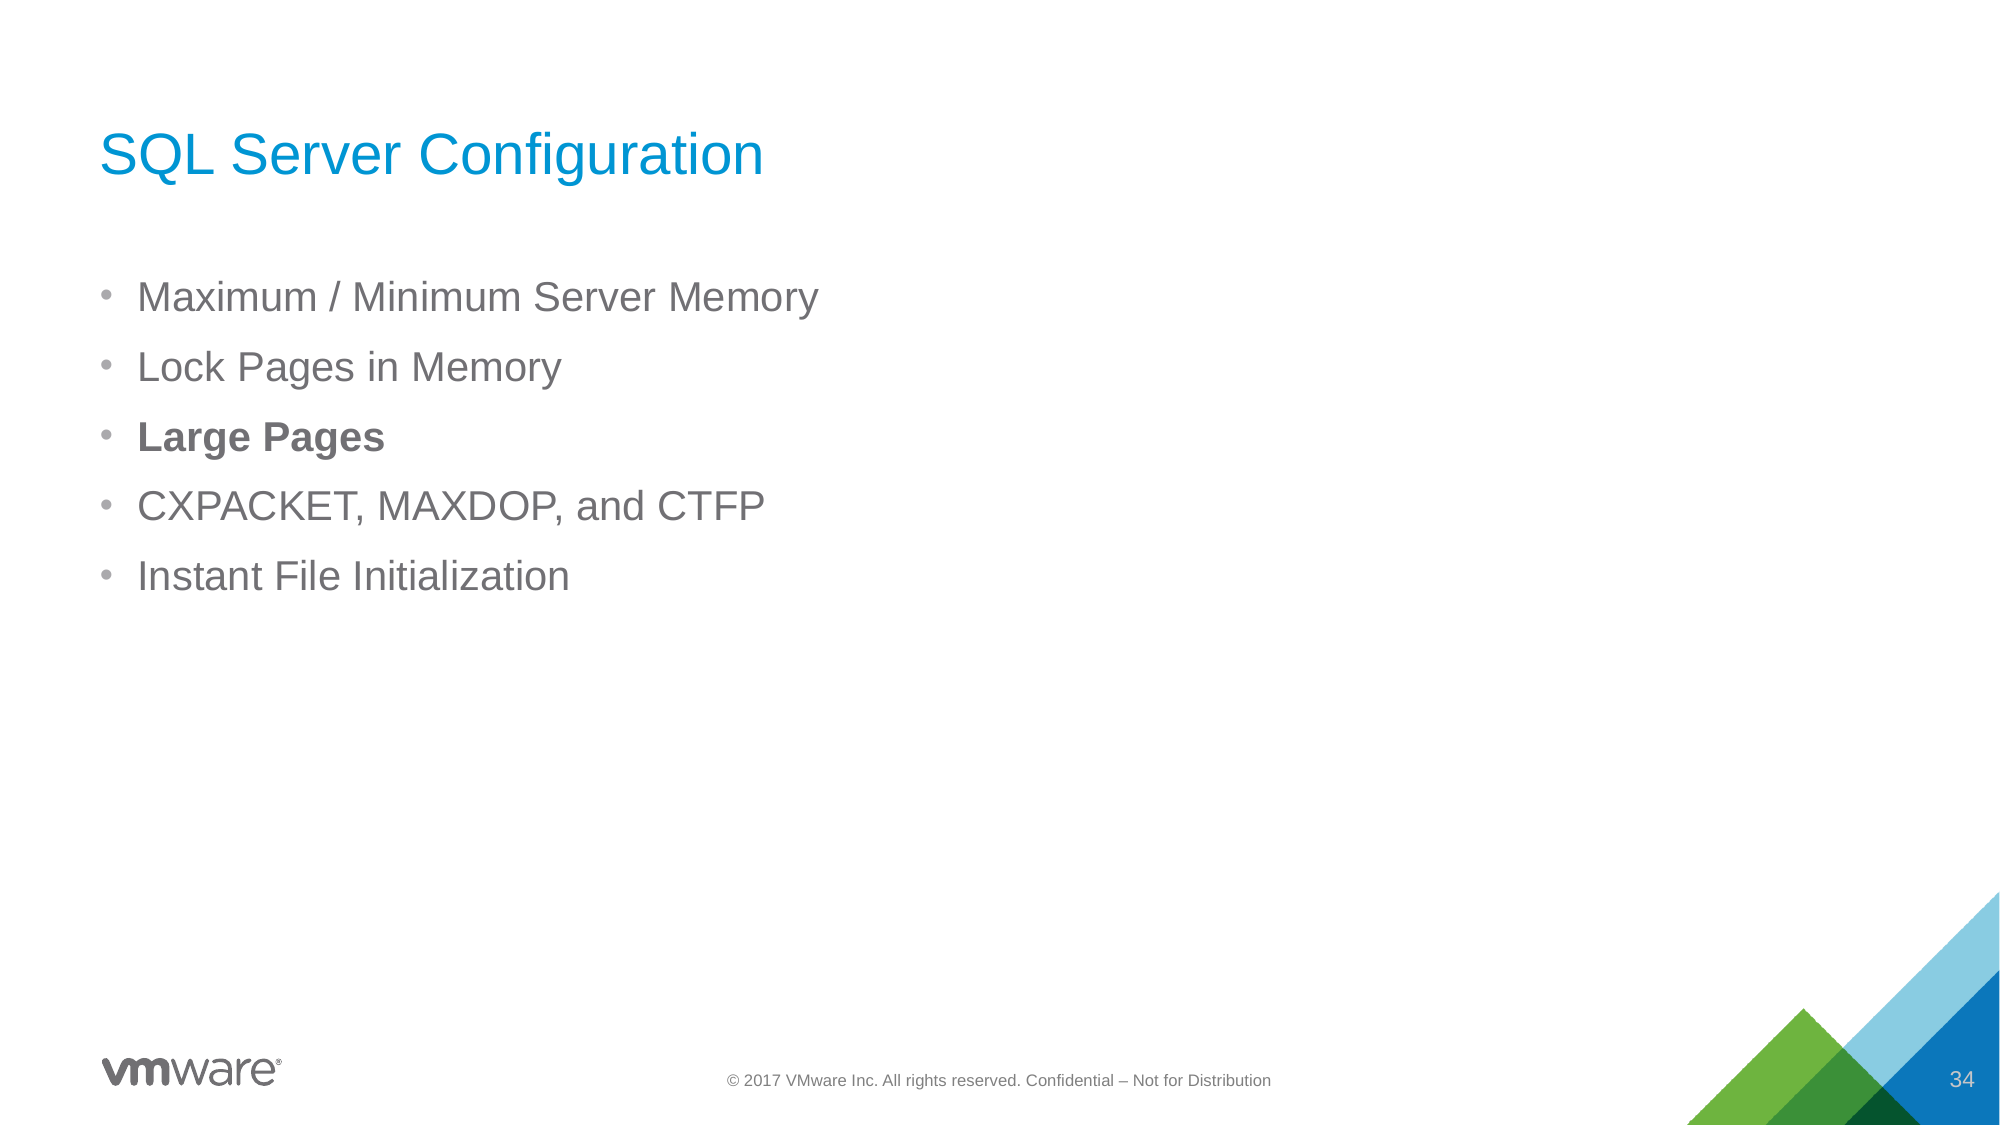

# SQL Server Configuration
Maximum / Minimum Server Memory
Lock Pages in Memory
Large Pages
CXPACKET, MAXDOP, and CTFP
Instant File Initialization